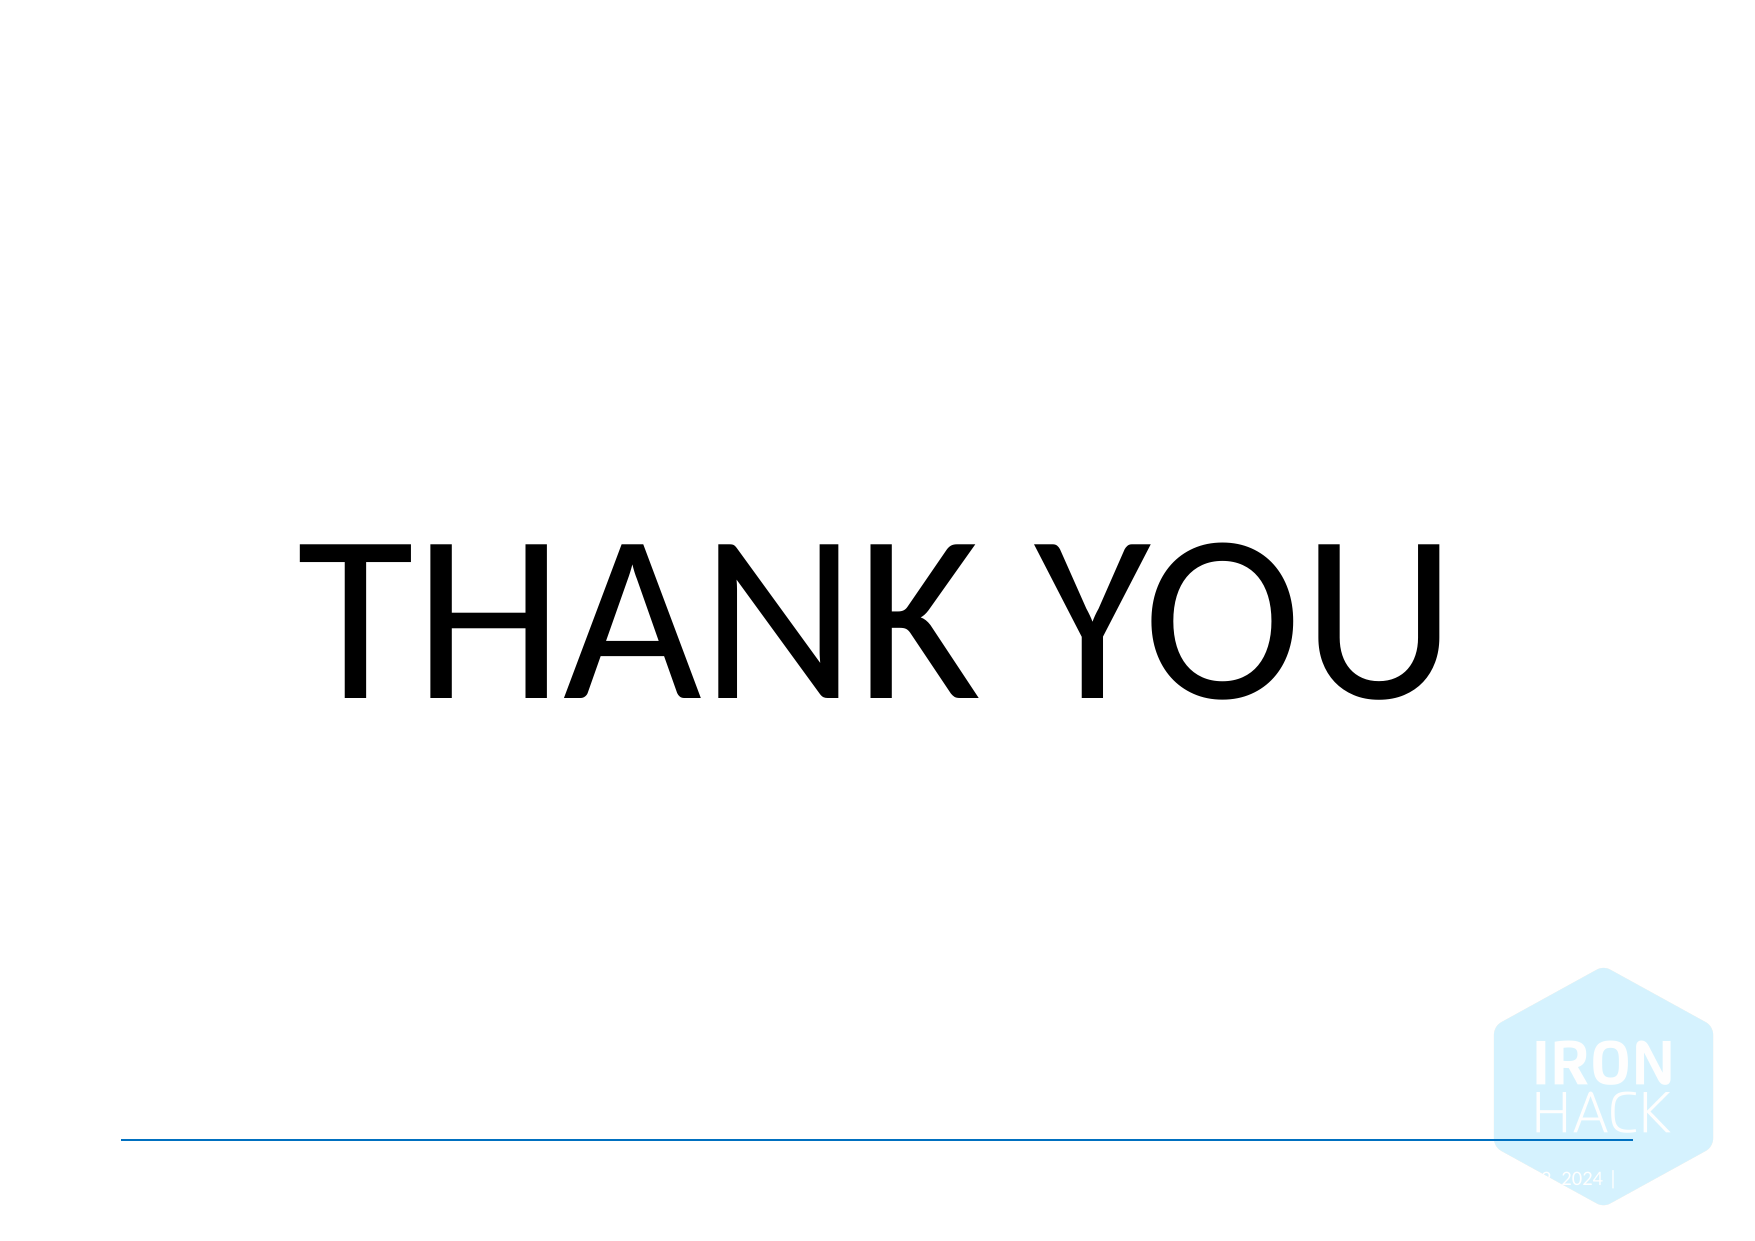

Thank you
May 22, 2024 |
115